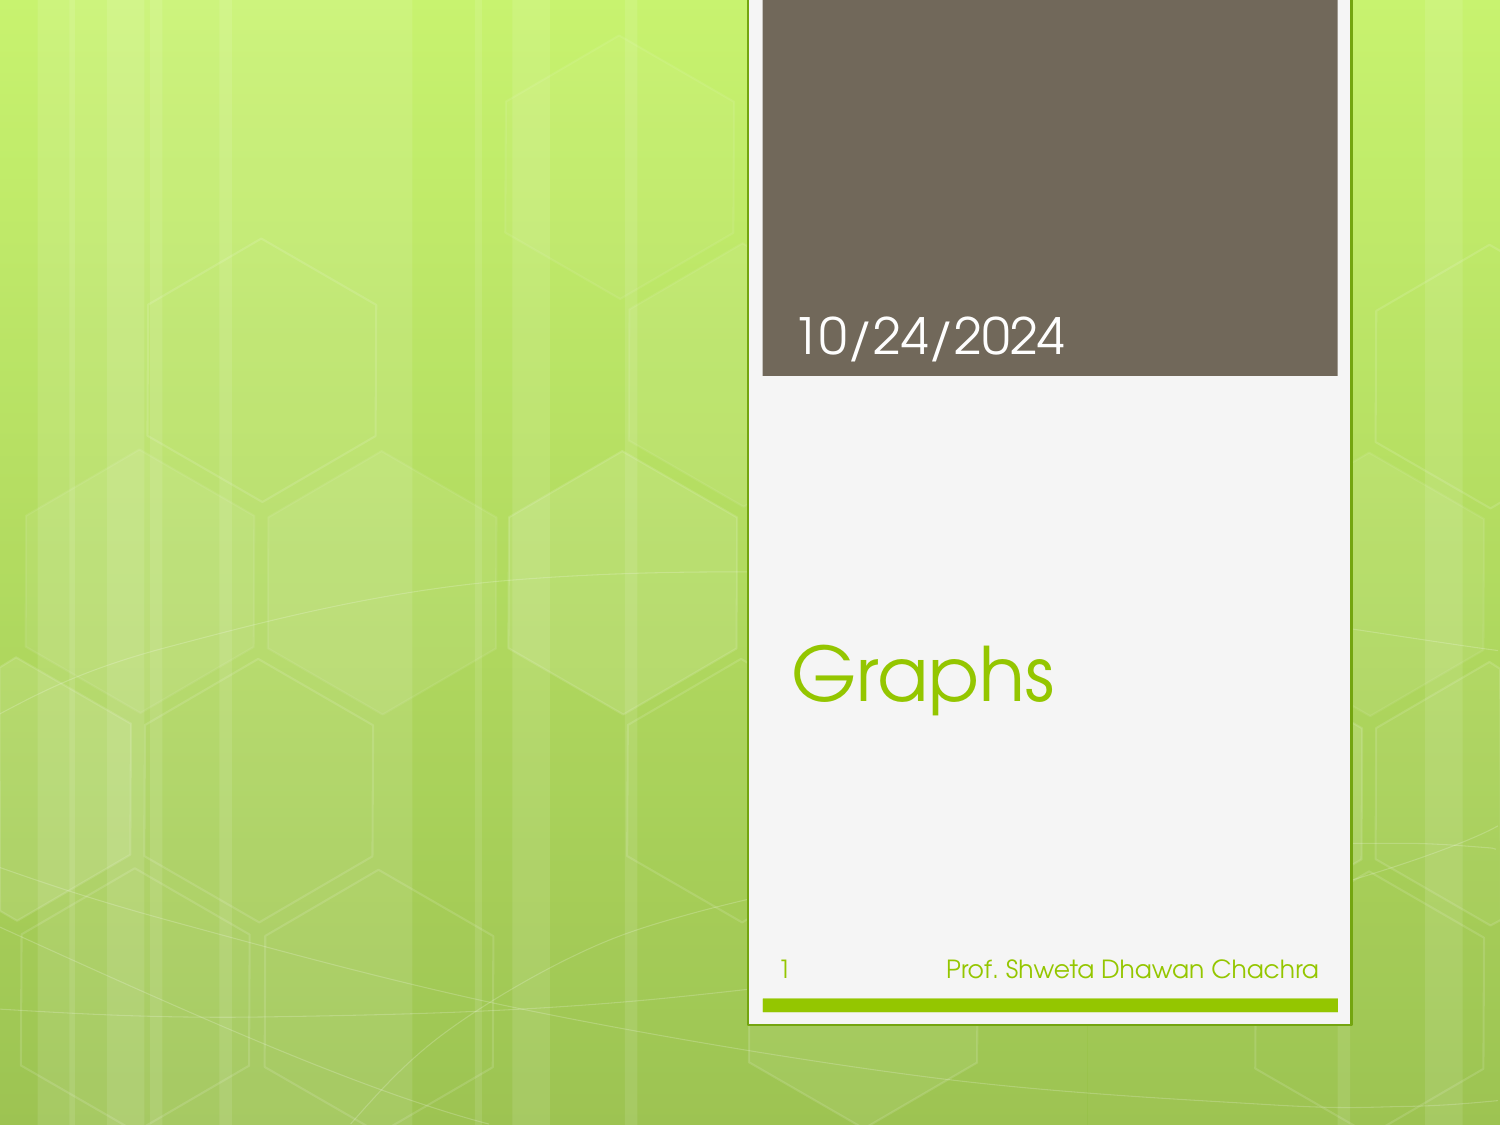

10/24/2024
# Graphs
1
Prof. Shweta Dhawan Chachra